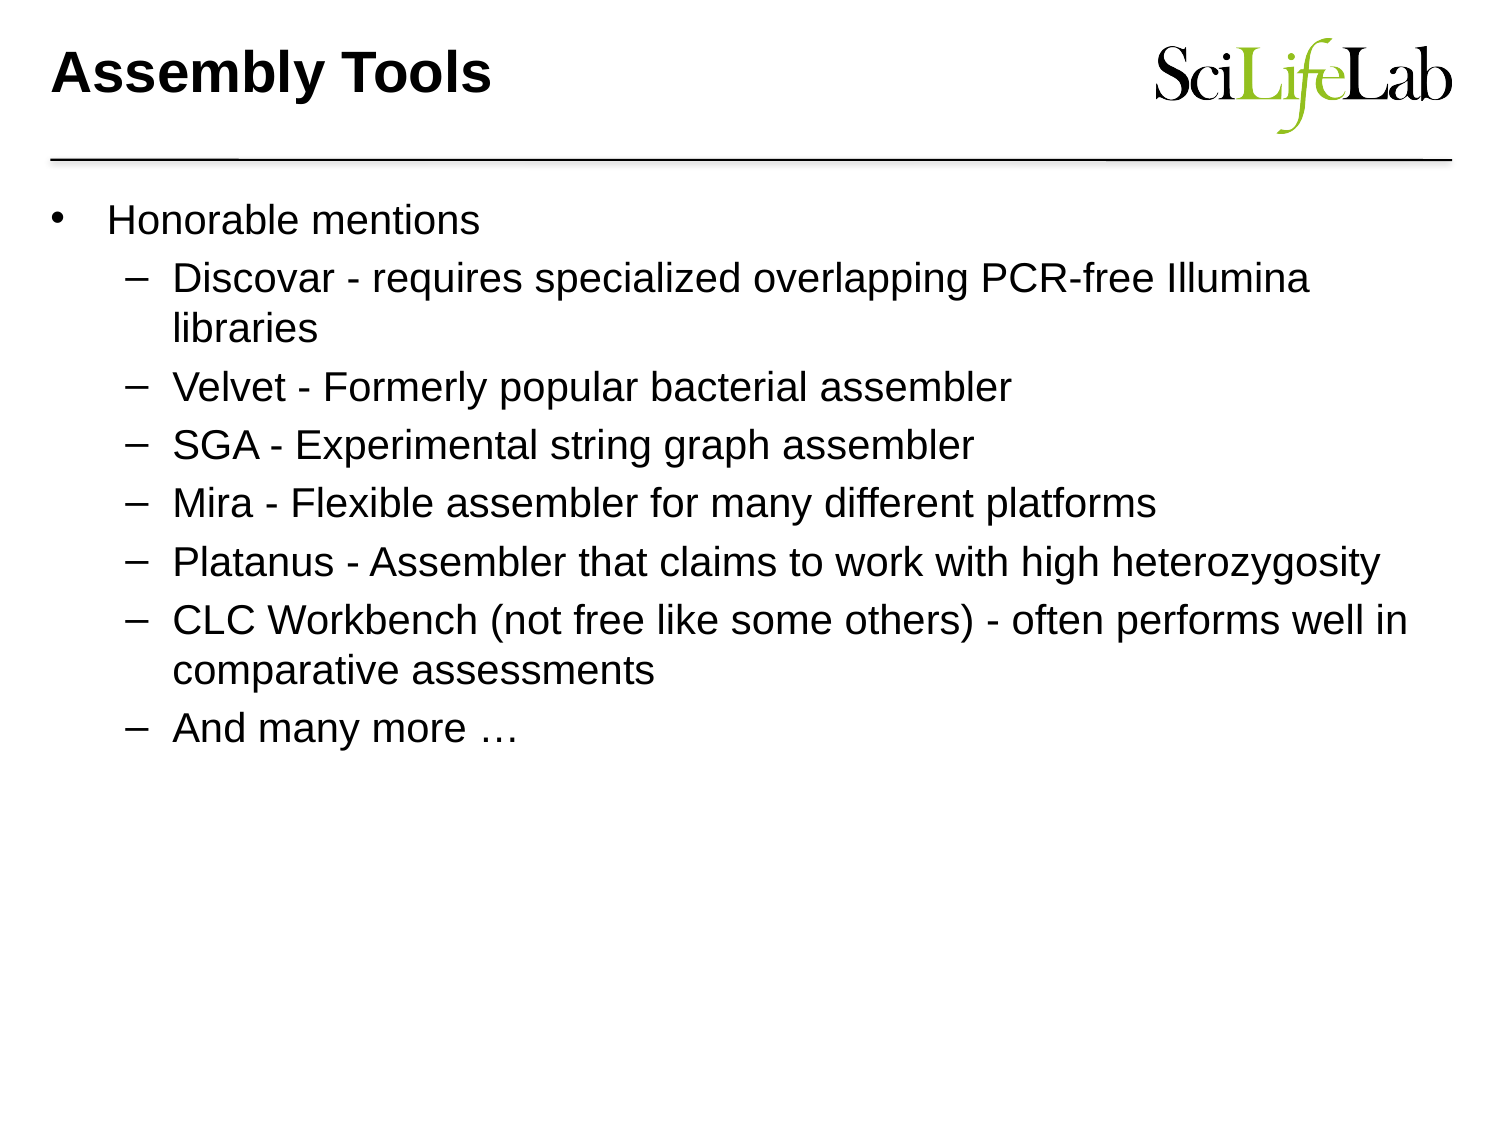

# Assembly Tools
Honorable mentions
Discovar - requires specialized overlapping PCR-free Illumina libraries
Velvet - Formerly popular bacterial assembler
SGA - Experimental string graph assembler
Mira - Flexible assembler for many different platforms
Platanus - Assembler that claims to work with high heterozygosity
CLC Workbench (not free like some others) - often performs well in comparative assessments
And many more …